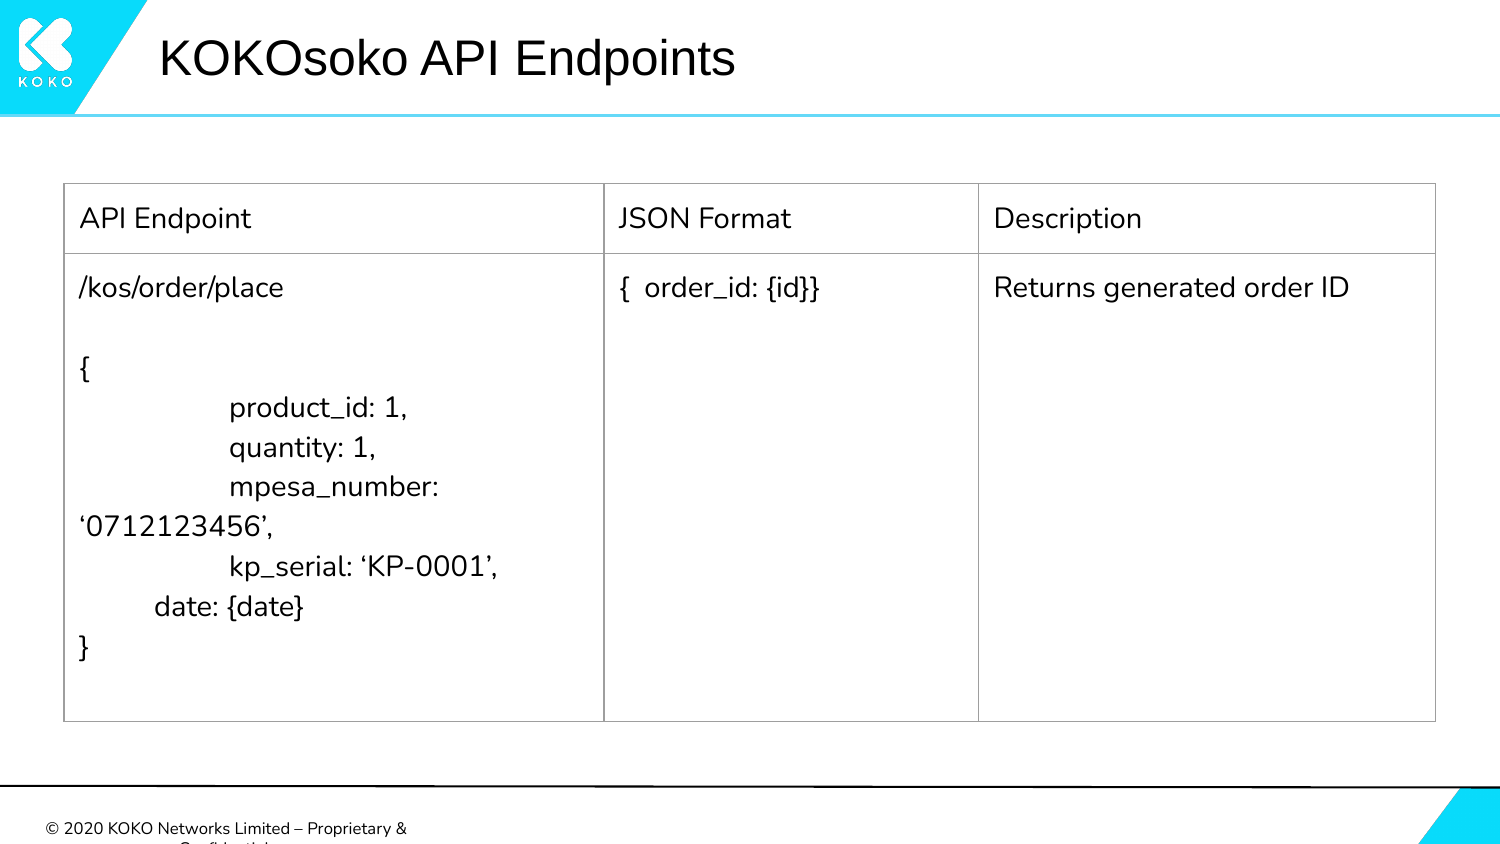

# KOKOsoko API Endpoints
| API Endpoint | JSON Format | Description |
| --- | --- | --- |
| /kos/order/place { product\_id: 1, quantity: 1, mpesa\_number: ‘0712123456’, kp\_serial: ‘KP-0001’, date: {date} } | { order\_id: {id}} | Returns generated order ID |